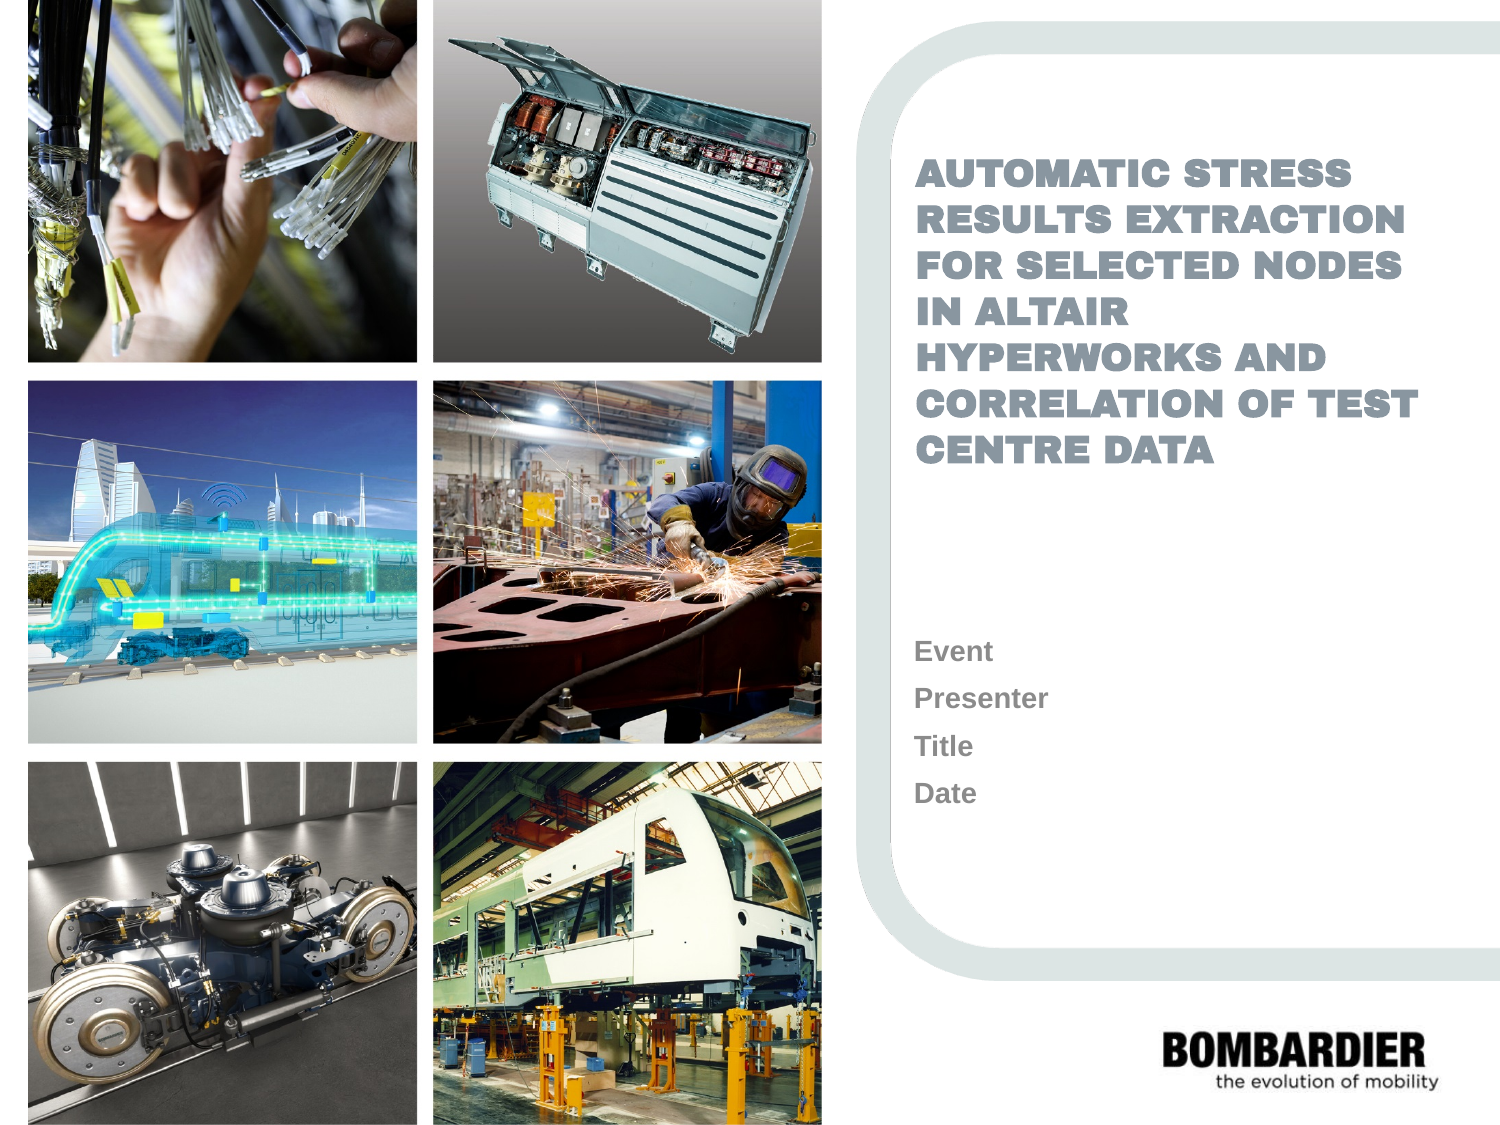

# AUTOMATIC STRESS RESULTS EXTRACTION FOR SELECTED NODES IN ALTAIR HYPERWORKS AND CORRELATION OF TEST CENTRE DATA
Event
Presenter
Title
Date